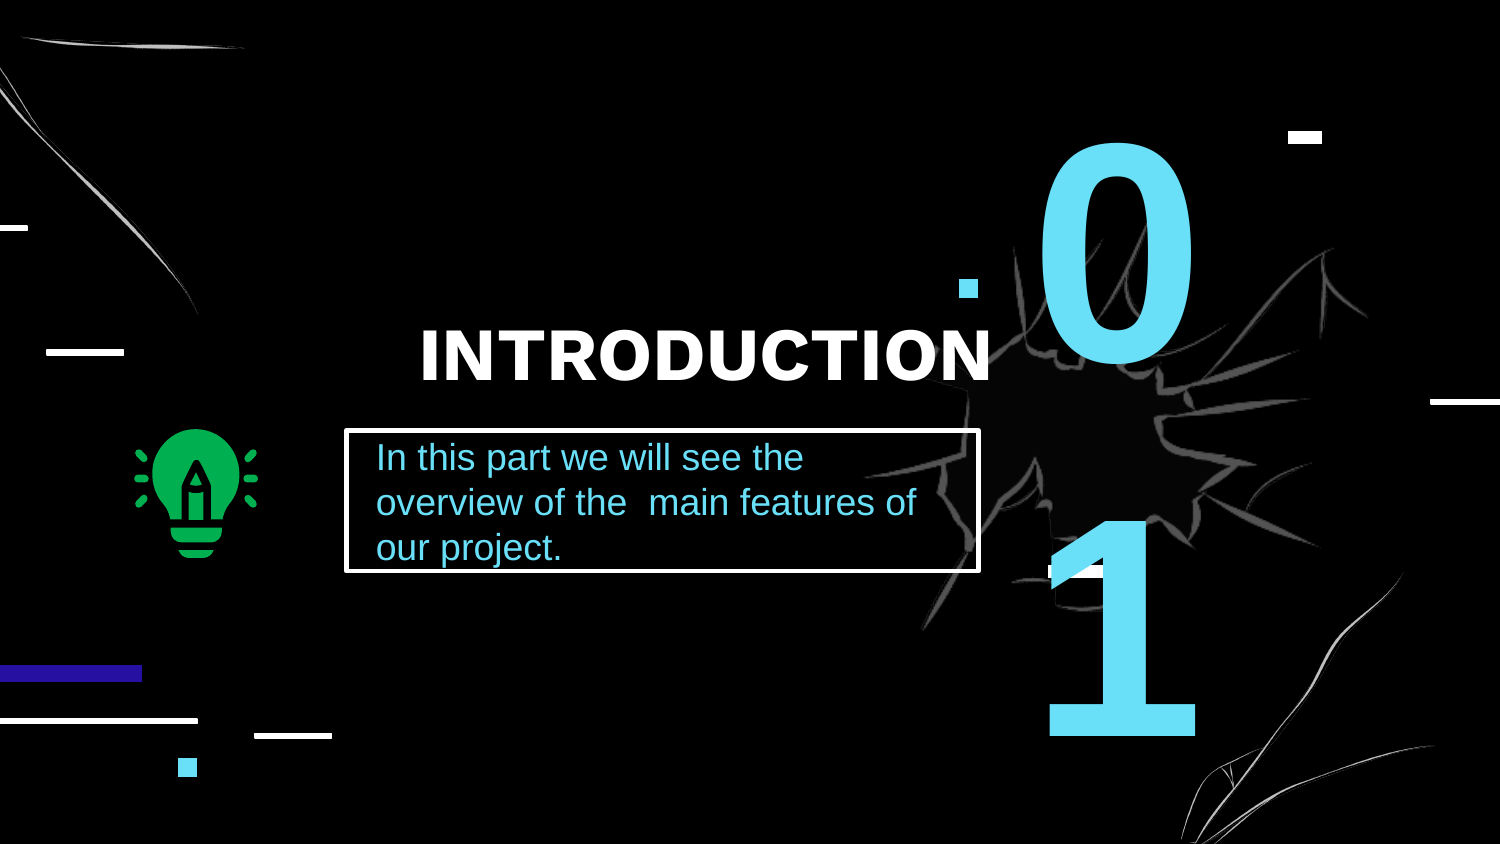

01

# INTRODUCTION

In this part we will see the overview of the  main features of our project.